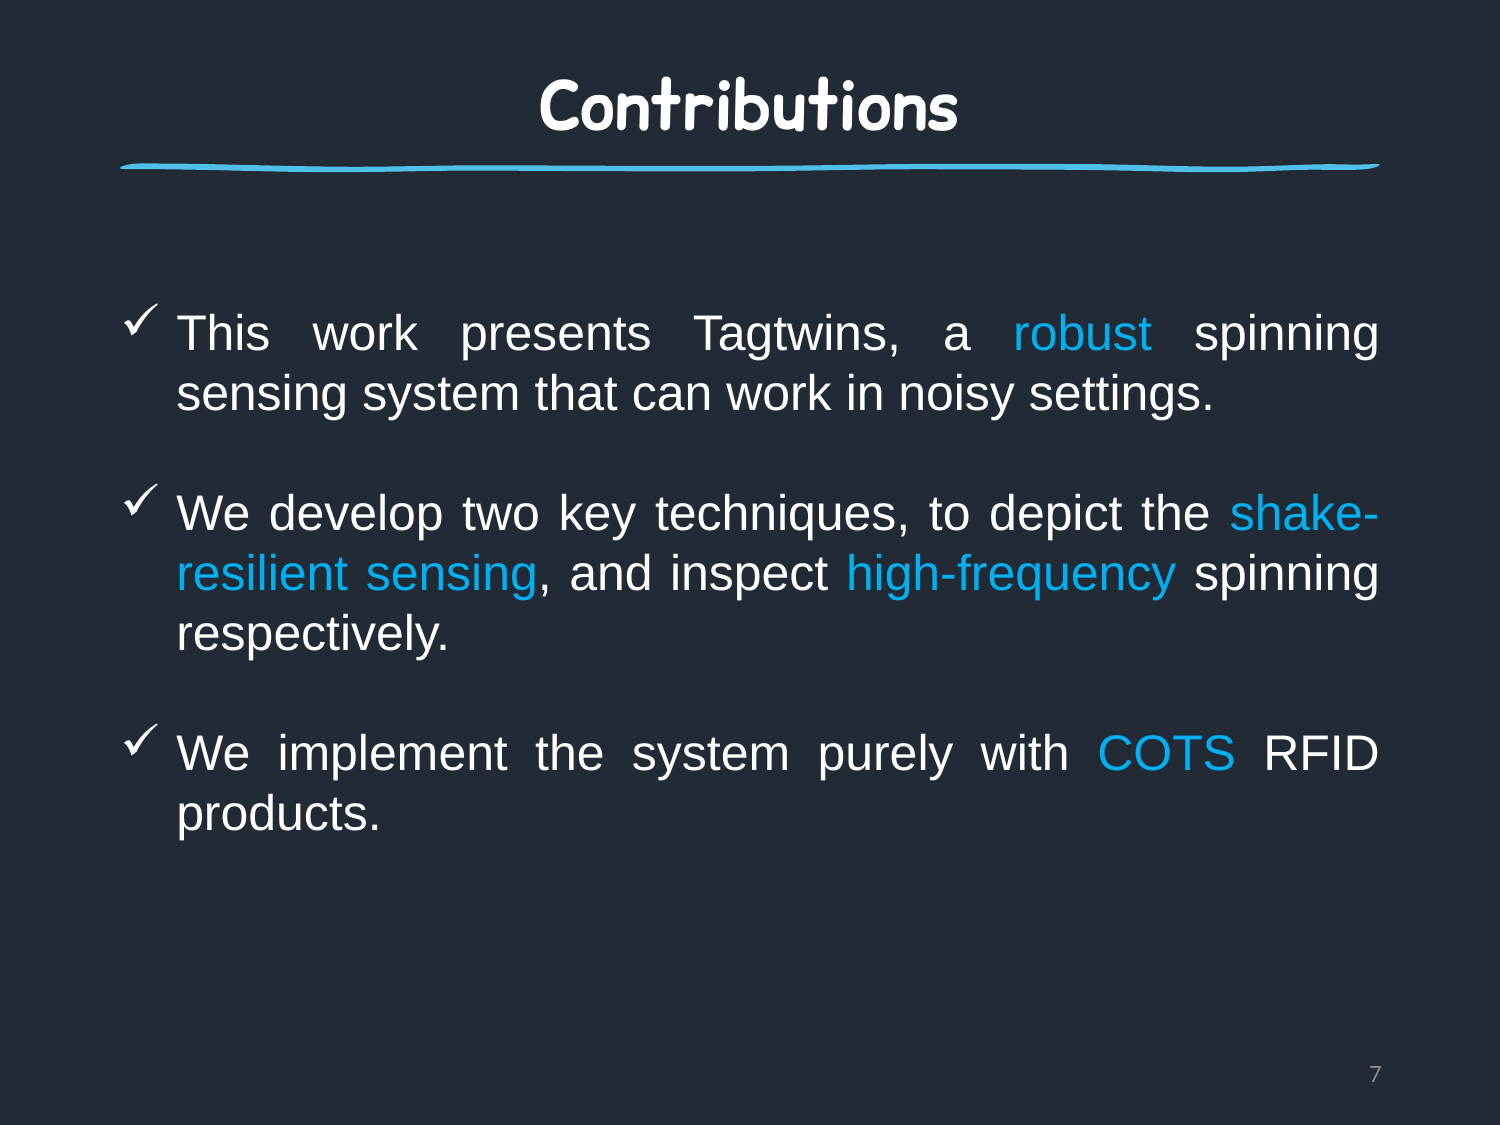

Contributions
Our Contributions

This work presents Tagtwins, a robust spinning sensing system that can work in noisy settings.

We develop two key techniques, to depict the shake-resilient sensing, and inspect high-frequency spinning respectively.

We implement the system purely with COTS RFID products.

7